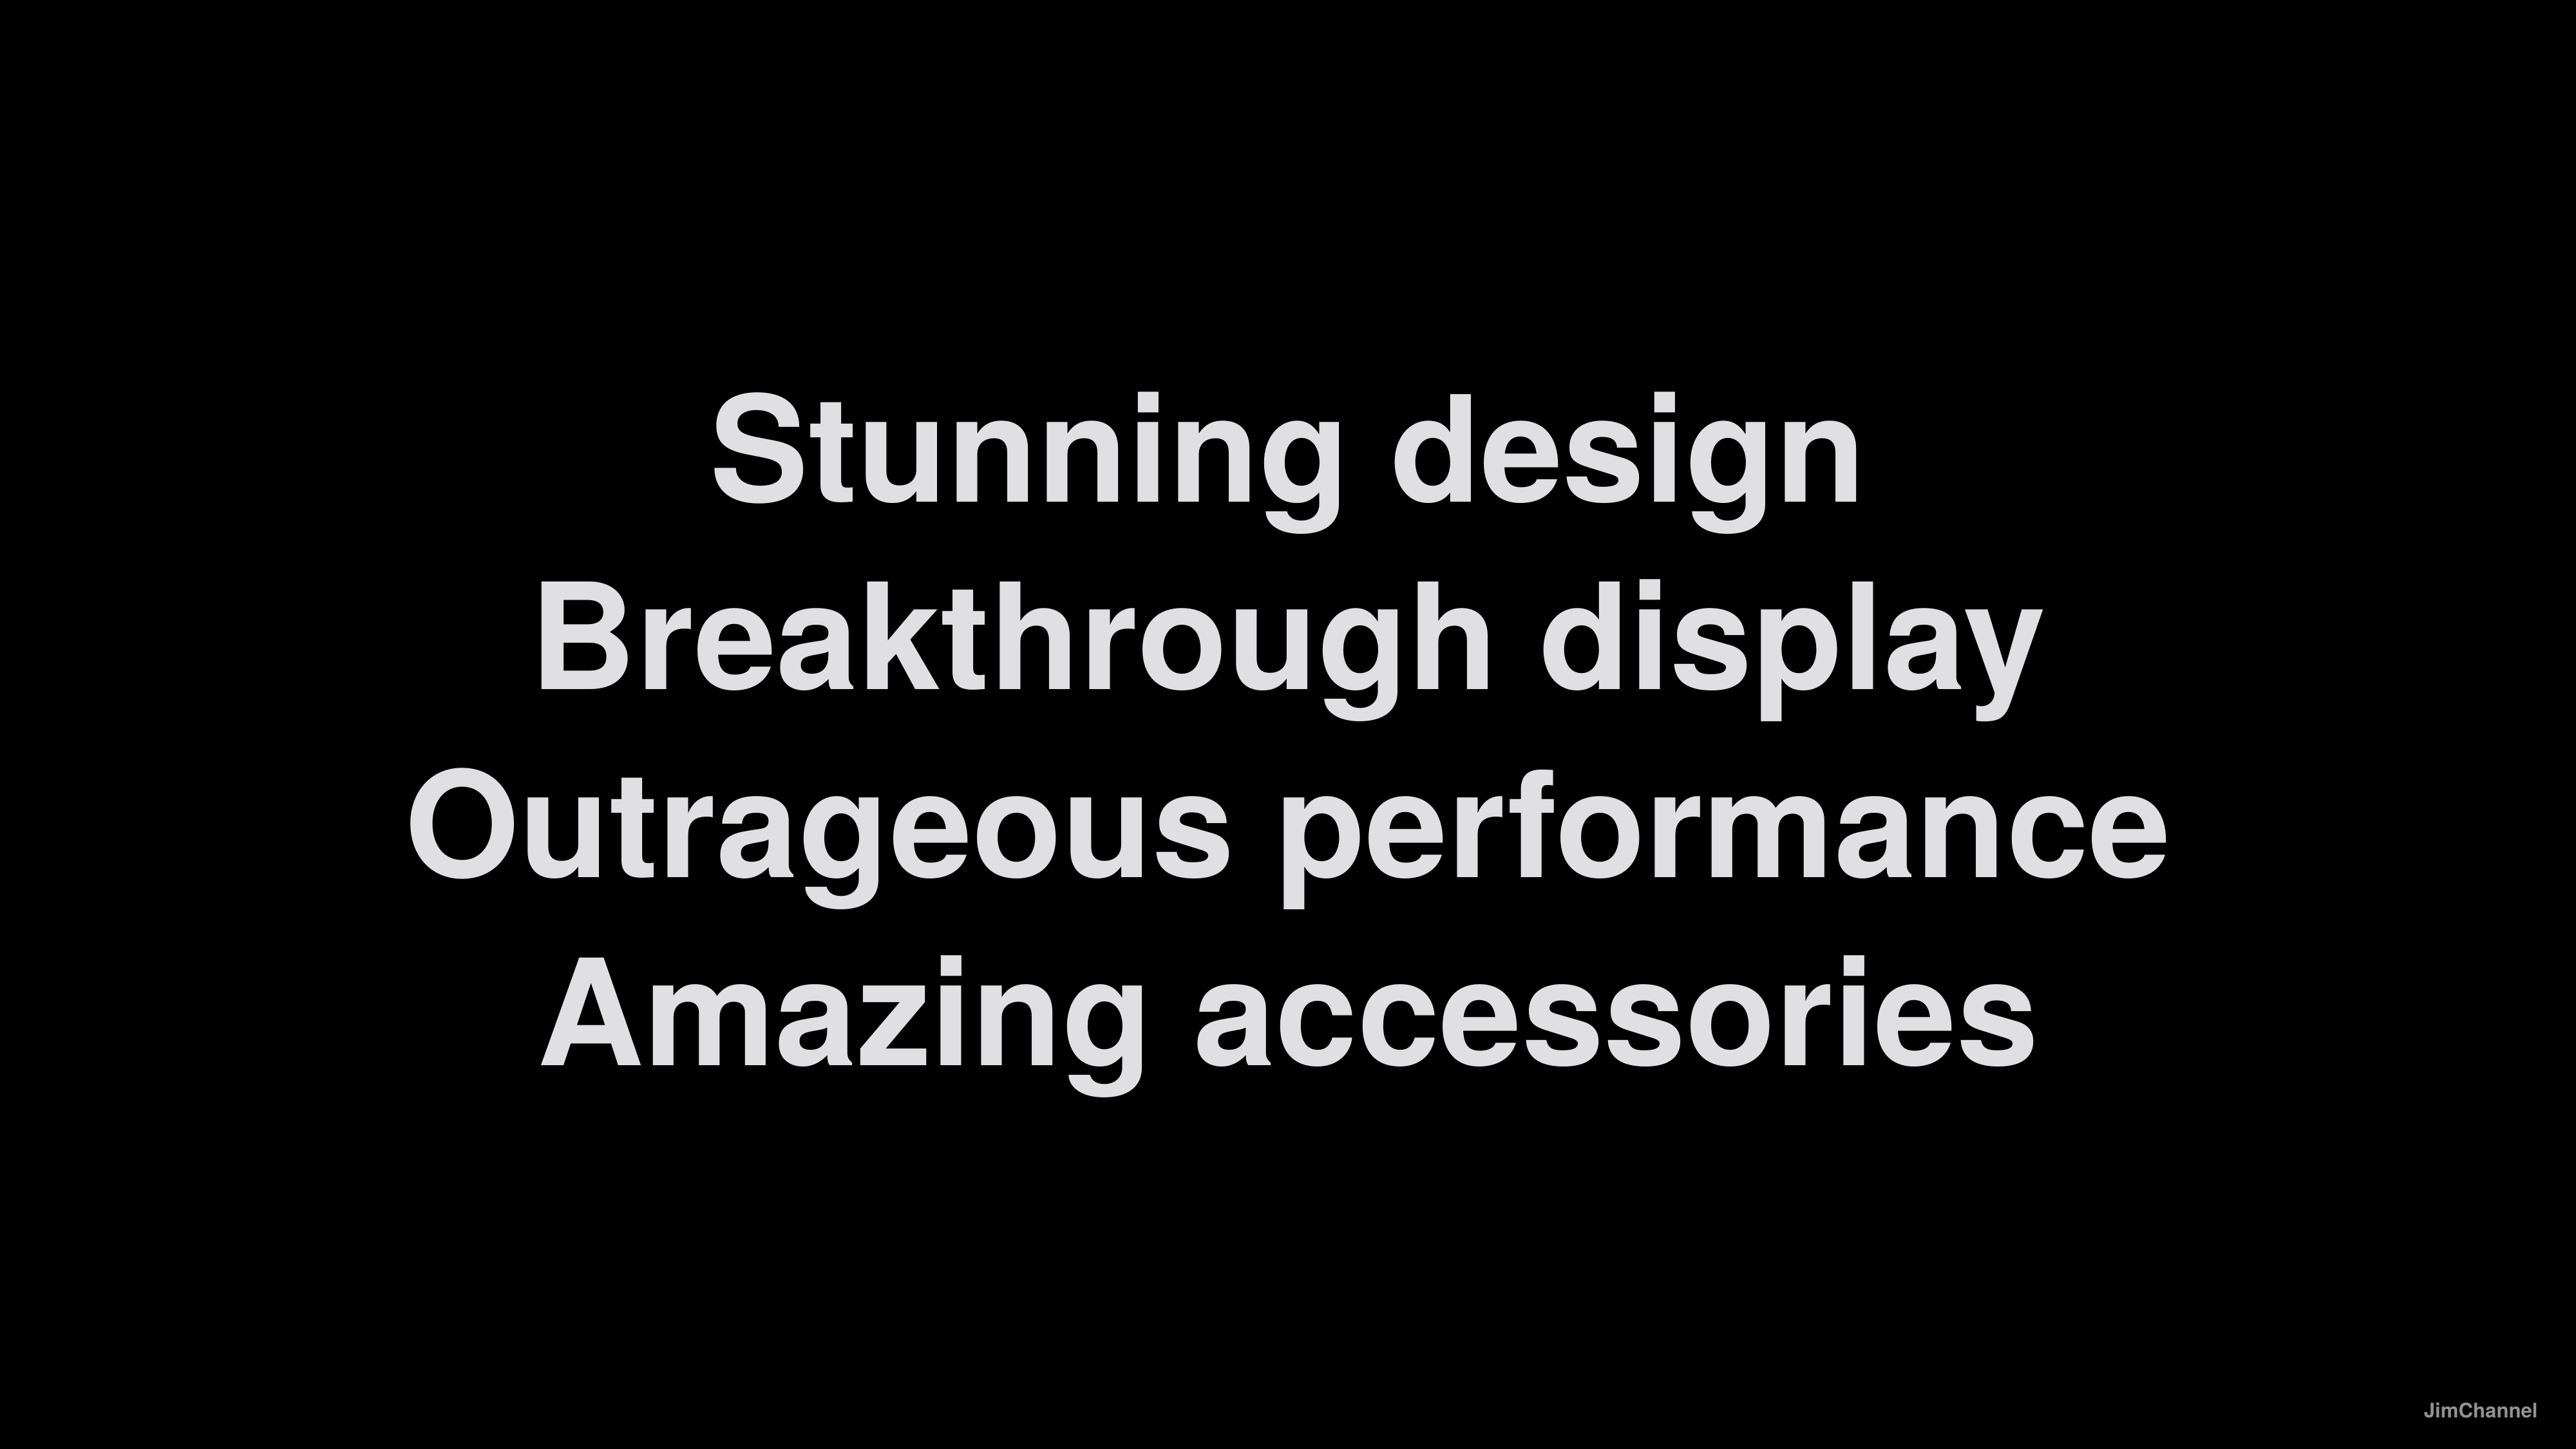

Stunning design
Breakthrough display
Outrageous performance
Amazing accessories